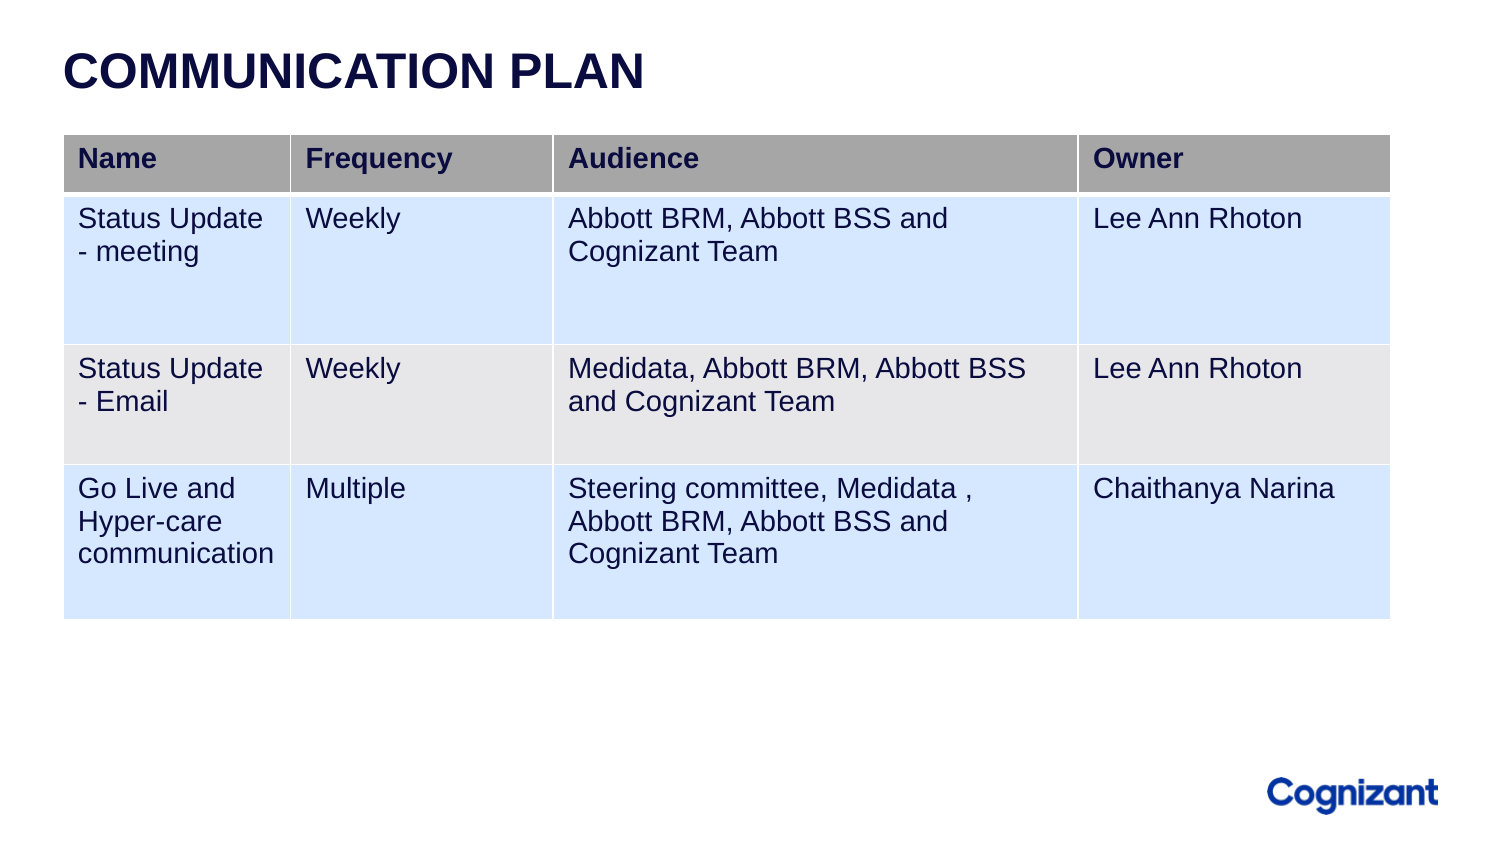

# COMMUNICATION PLAN

| Name | Frequency | Audience | Owner |
| --- | --- | --- | --- |
| Status Update - meeting | Weekly | Abbott BRM, Abbott BSS and Cognizant Team | Lee Ann Rhoton |
| Status Update - Email | Weekly | Medidata, Abbott BRM, Abbott BSS and Cognizant Team | Lee Ann Rhoton |
| Go Live and Hyper-care communication | Multiple | Steering committee, Medidata , Abbott BRM, Abbott BSS and Cognizant Team | Chaithanya Narina |